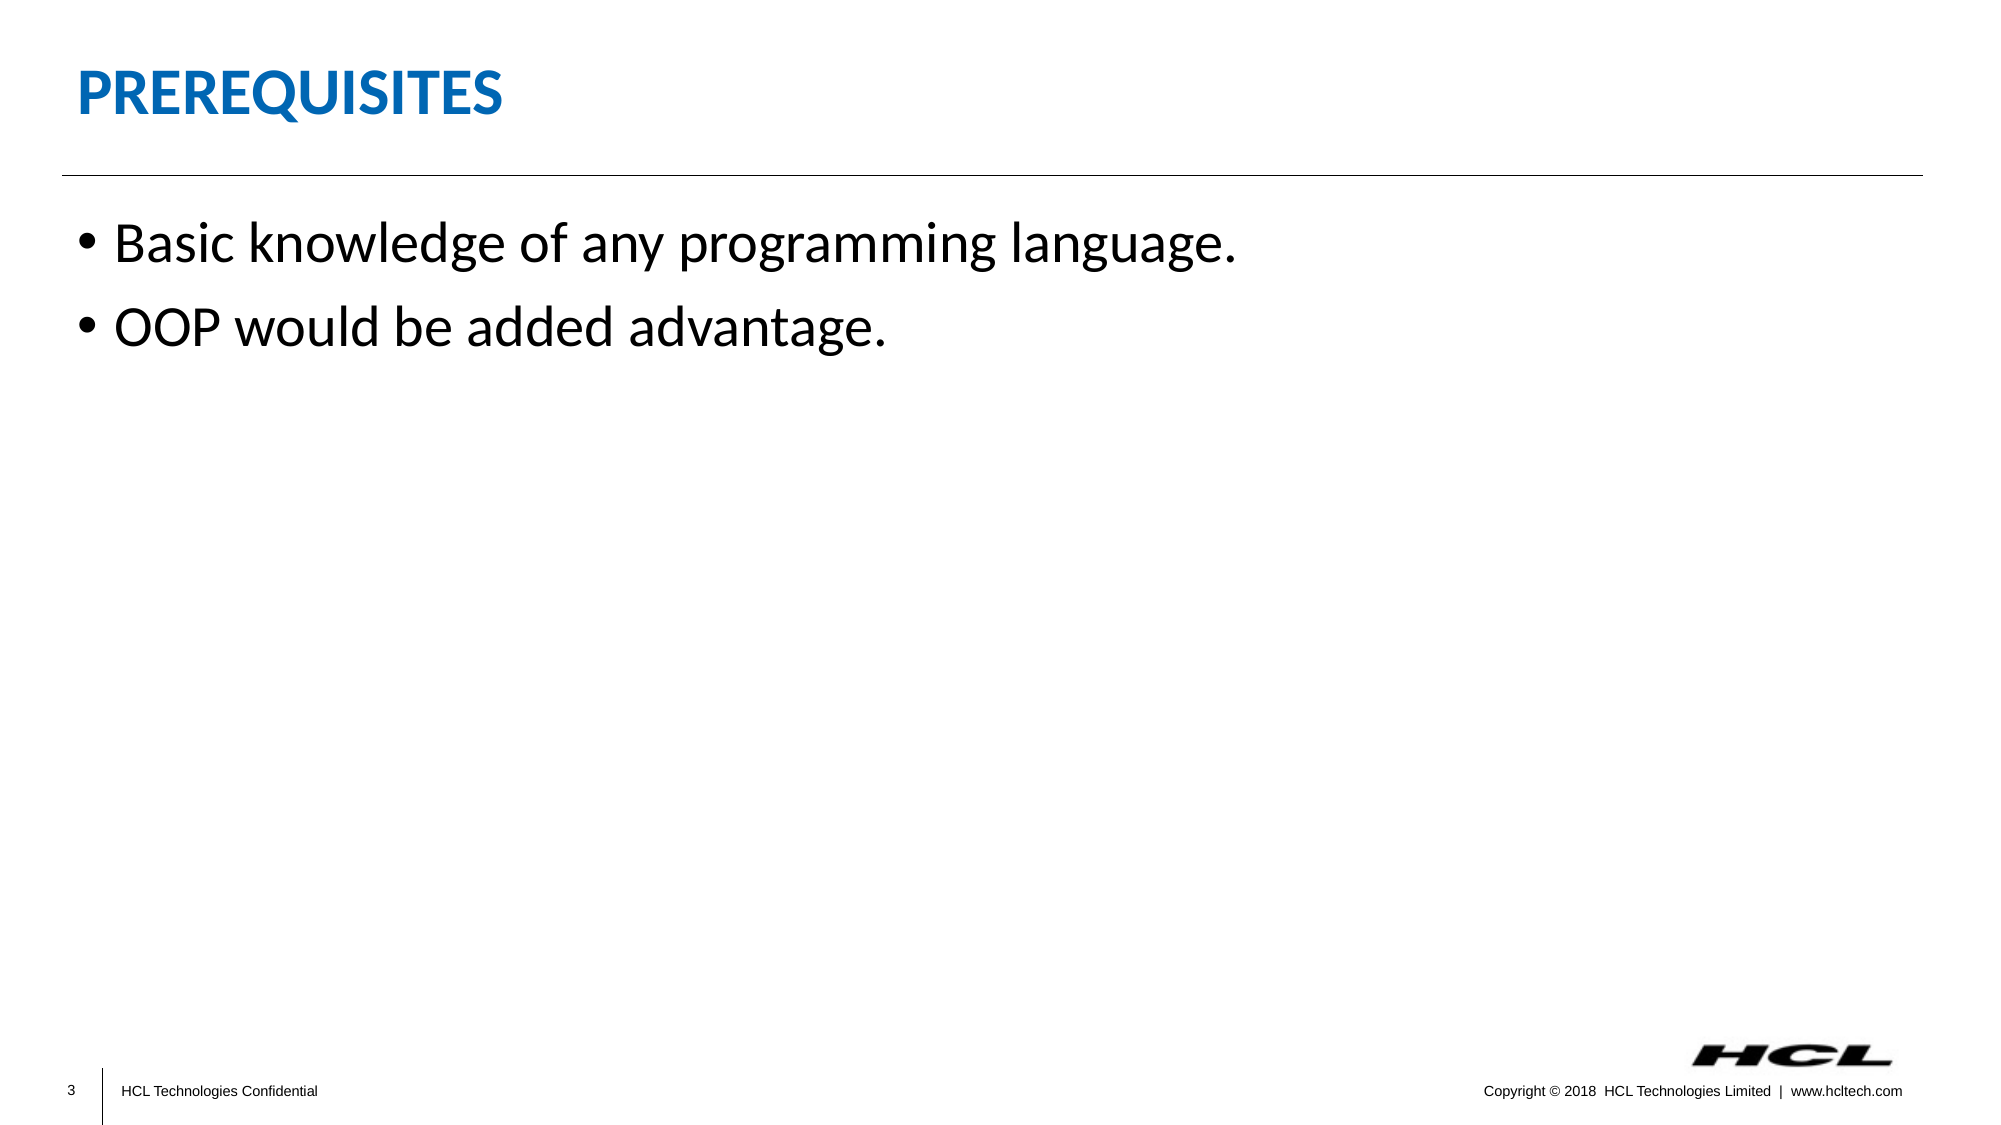

# Prerequisites
Basic knowledge of any programming language.
OOP would be added advantage.